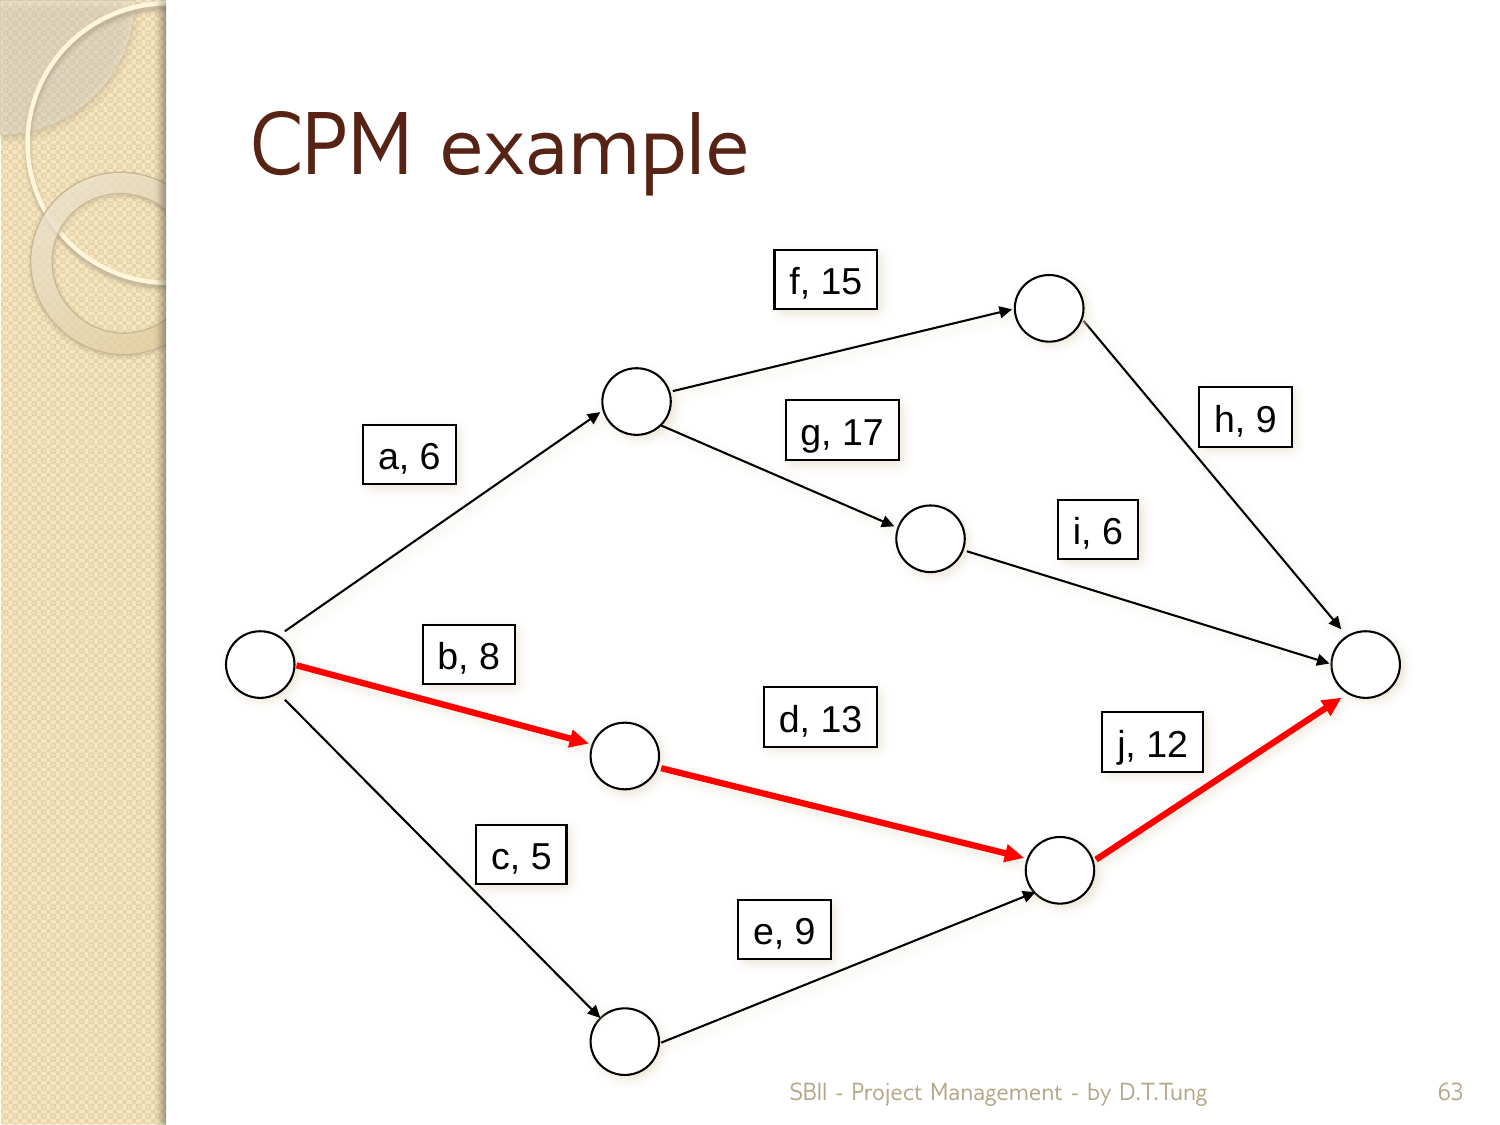

# CPM example
f, 15

h, 9
g, 17

a, 6

i, 6

b, 8

d, 13

j, 12

c, 5

e, 9

SBII - Project Management - by D.T.Tung
63